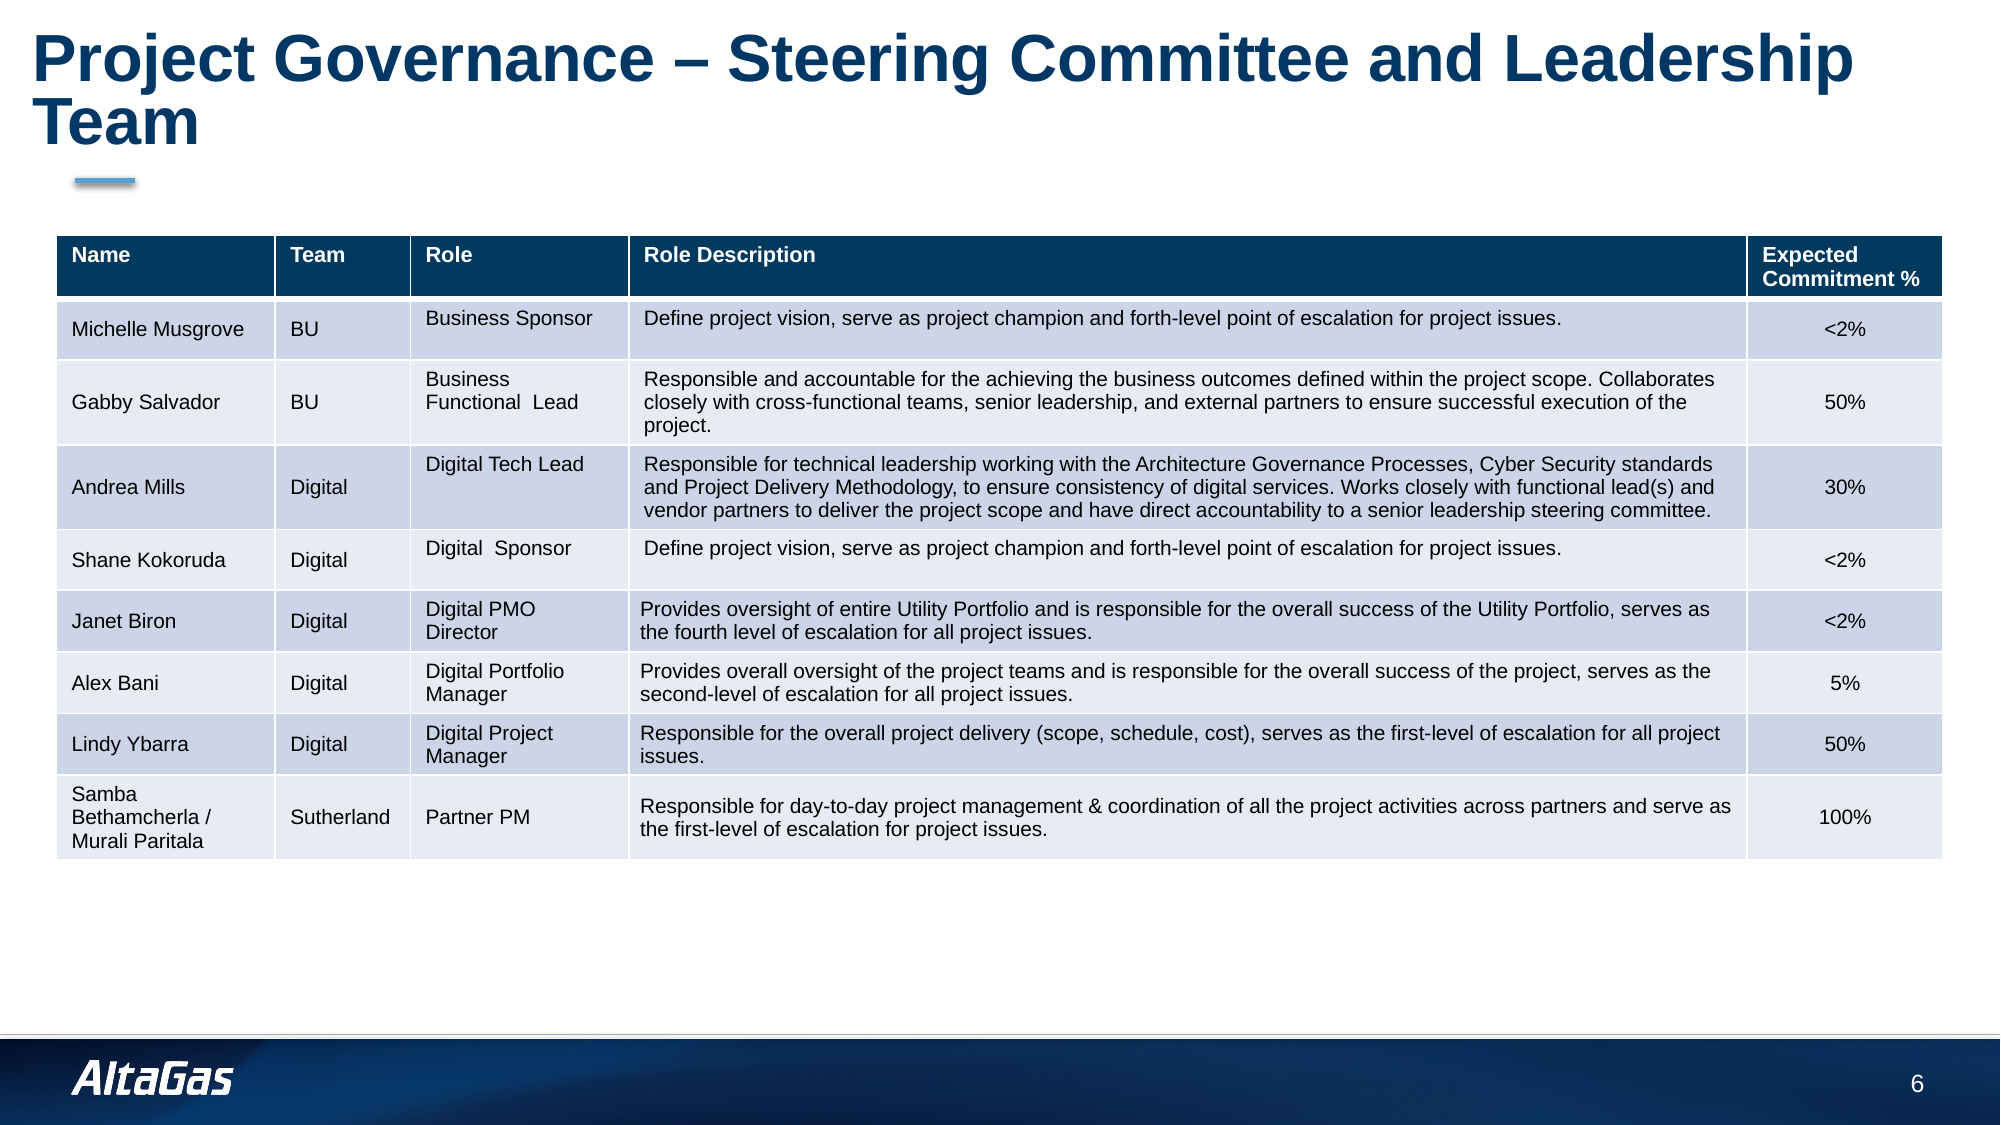

# Project Governance – Steering Committee and Leadership Team
| Name | Team | Role | Role Description | Expected Commitment % |
| --- | --- | --- | --- | --- |
| Michelle Musgrove | BU | Business Sponsor | Define project vision, serve as project champion and forth-level point of escalation for project issues. | <2% |
| Gabby Salvador | BU | Business Functional  Lead | Responsible and accountable for the achieving the business outcomes defined within the project scope. Collaborates closely with cross-functional teams, senior leadership, and external partners to ensure successful execution of the project. | 50% |
| Andrea Mills | Digital | Digital Tech Lead​ | Responsible for technical leadership working with the Architecture Governance Processes, Cyber Security standards and Project Delivery Methodology, to ensure consistency of digital services. Works closely with functional lead(s) and vendor partners to deliver the project scope and have direct accountability to a senior leadership steering committee. | 30% |
| Shane Kokoruda | Digital | Digital  Sponsor | Define project vision, serve as project champion and forth-level point of escalation for project issues. | <2% |
| Janet Biron | Digital | Digital PMO Director | Provides oversight of entire Utility Portfolio and is responsible for the overall success of the Utility Portfolio, serves as the fourth level of escalation for all project issues. | <2% |
| Alex Bani | Digital | Digital Portfolio Manager | Provides overall oversight of the project teams and is responsible for the overall success of the project, serves as the second-level of escalation for all project issues. | 5% |
| Lindy Ybarra | Digital | Digital Project Manager | Responsible for the overall project delivery (scope, schedule, cost), serves as the first-level of escalation for all project issues. | 50% |
| Samba Bethamcherla / Murali Paritala | Sutherland | Partner PM | Responsible for day-to-day project management & coordination of all the project activities across partners and serve as the first-level of escalation for project issues. | 100% |
6